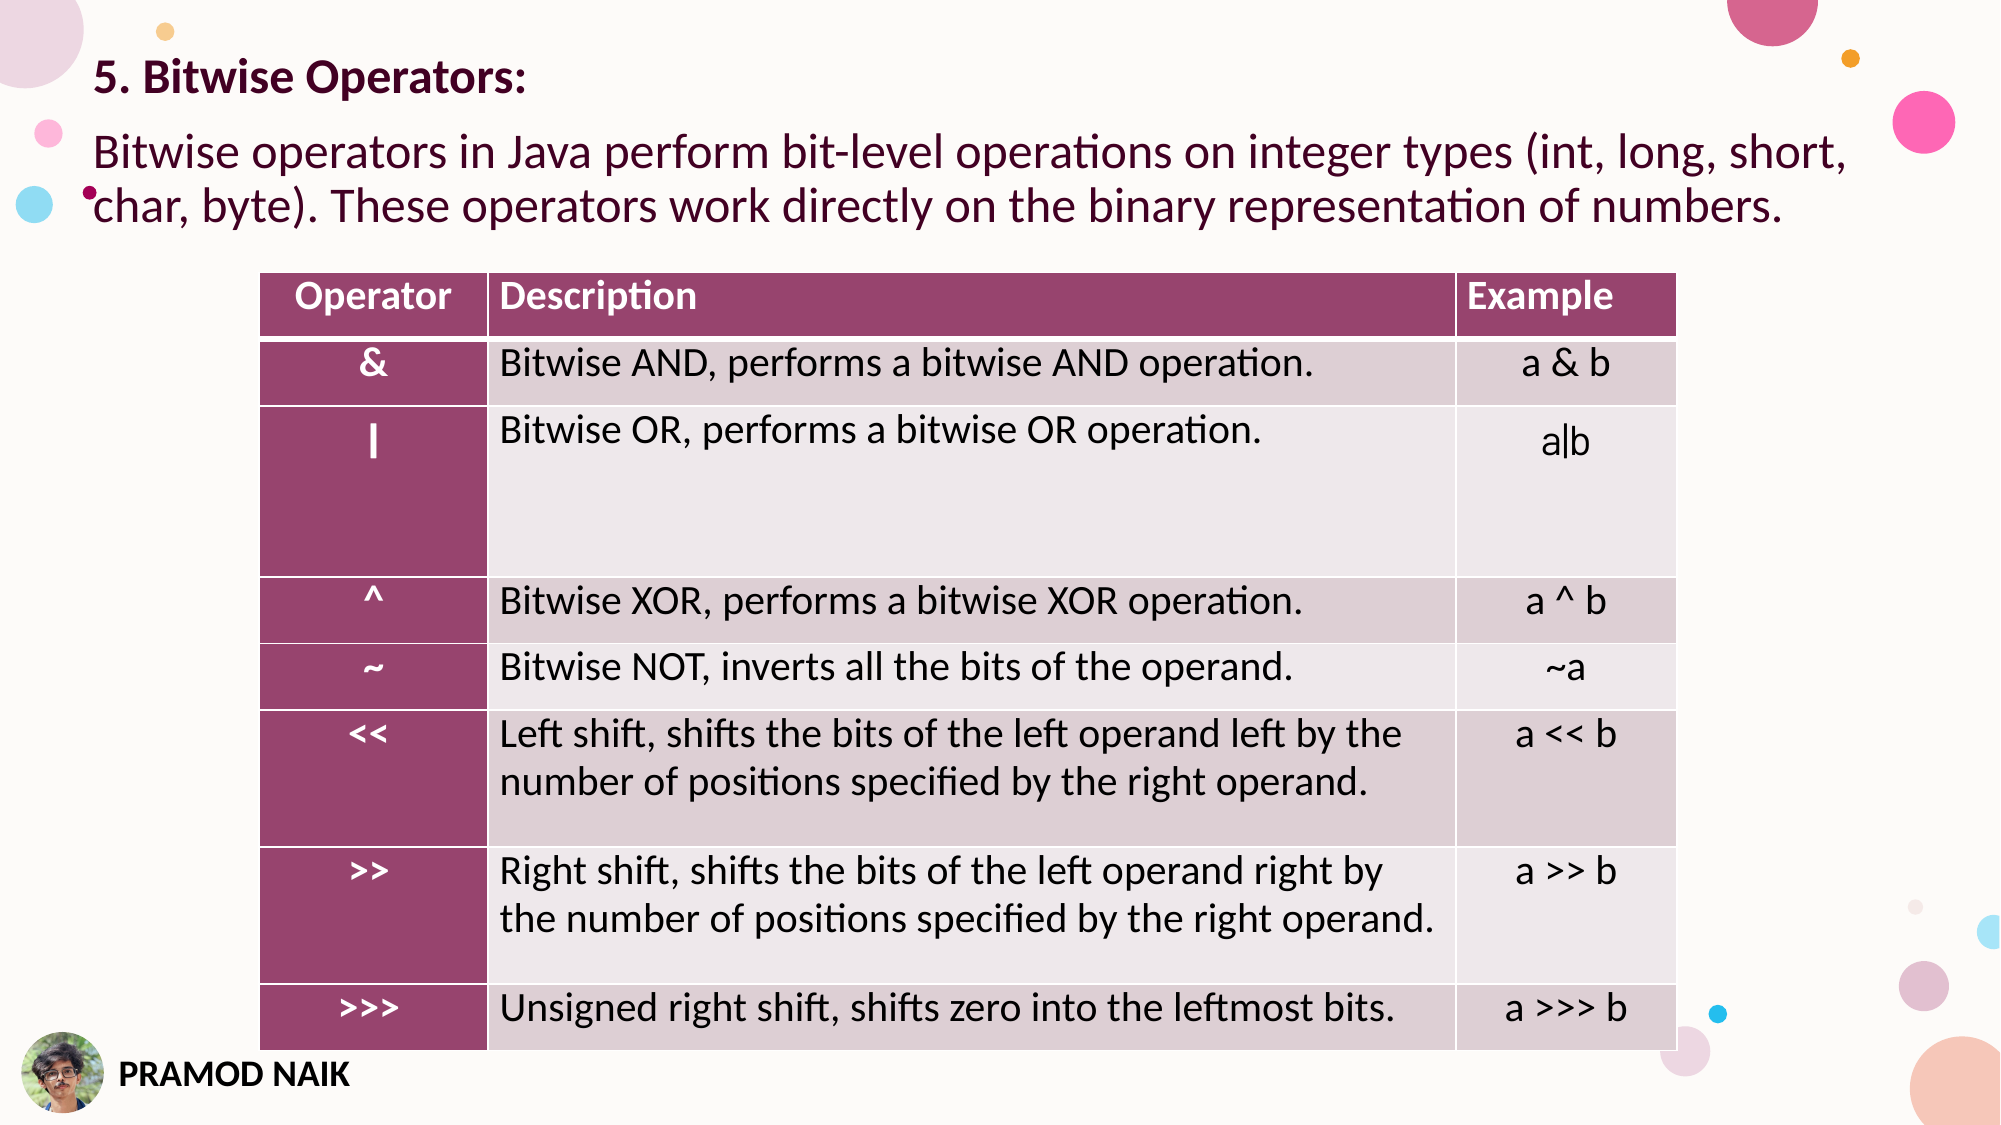

5. Bitwise Operators:
Bitwise operators in Java perform bit-level operations on integer types (int, long, short, char, byte). These operators work directly on the binary representation of numbers.
| Operator | Description | Example |
| --- | --- | --- |
| & | Bitwise AND, performs a bitwise AND operation. | a & b |
| | | Bitwise OR, performs a bitwise OR operation. | a|b |
| ^ | Bitwise XOR, performs a bitwise XOR operation. | a ^ b |
| ~ | Bitwise NOT, inverts all the bits of the operand. | ~a |
| << | Left shift, shifts the bits of the left operand left by the number of positions specified by the right operand. | a << b |
| >> | Right shift, shifts the bits of the left operand right by the number of positions specified by the right operand. | a >> b |
| >>> | Unsigned right shift, shifts zero into the leftmost bits. | a >>> b |